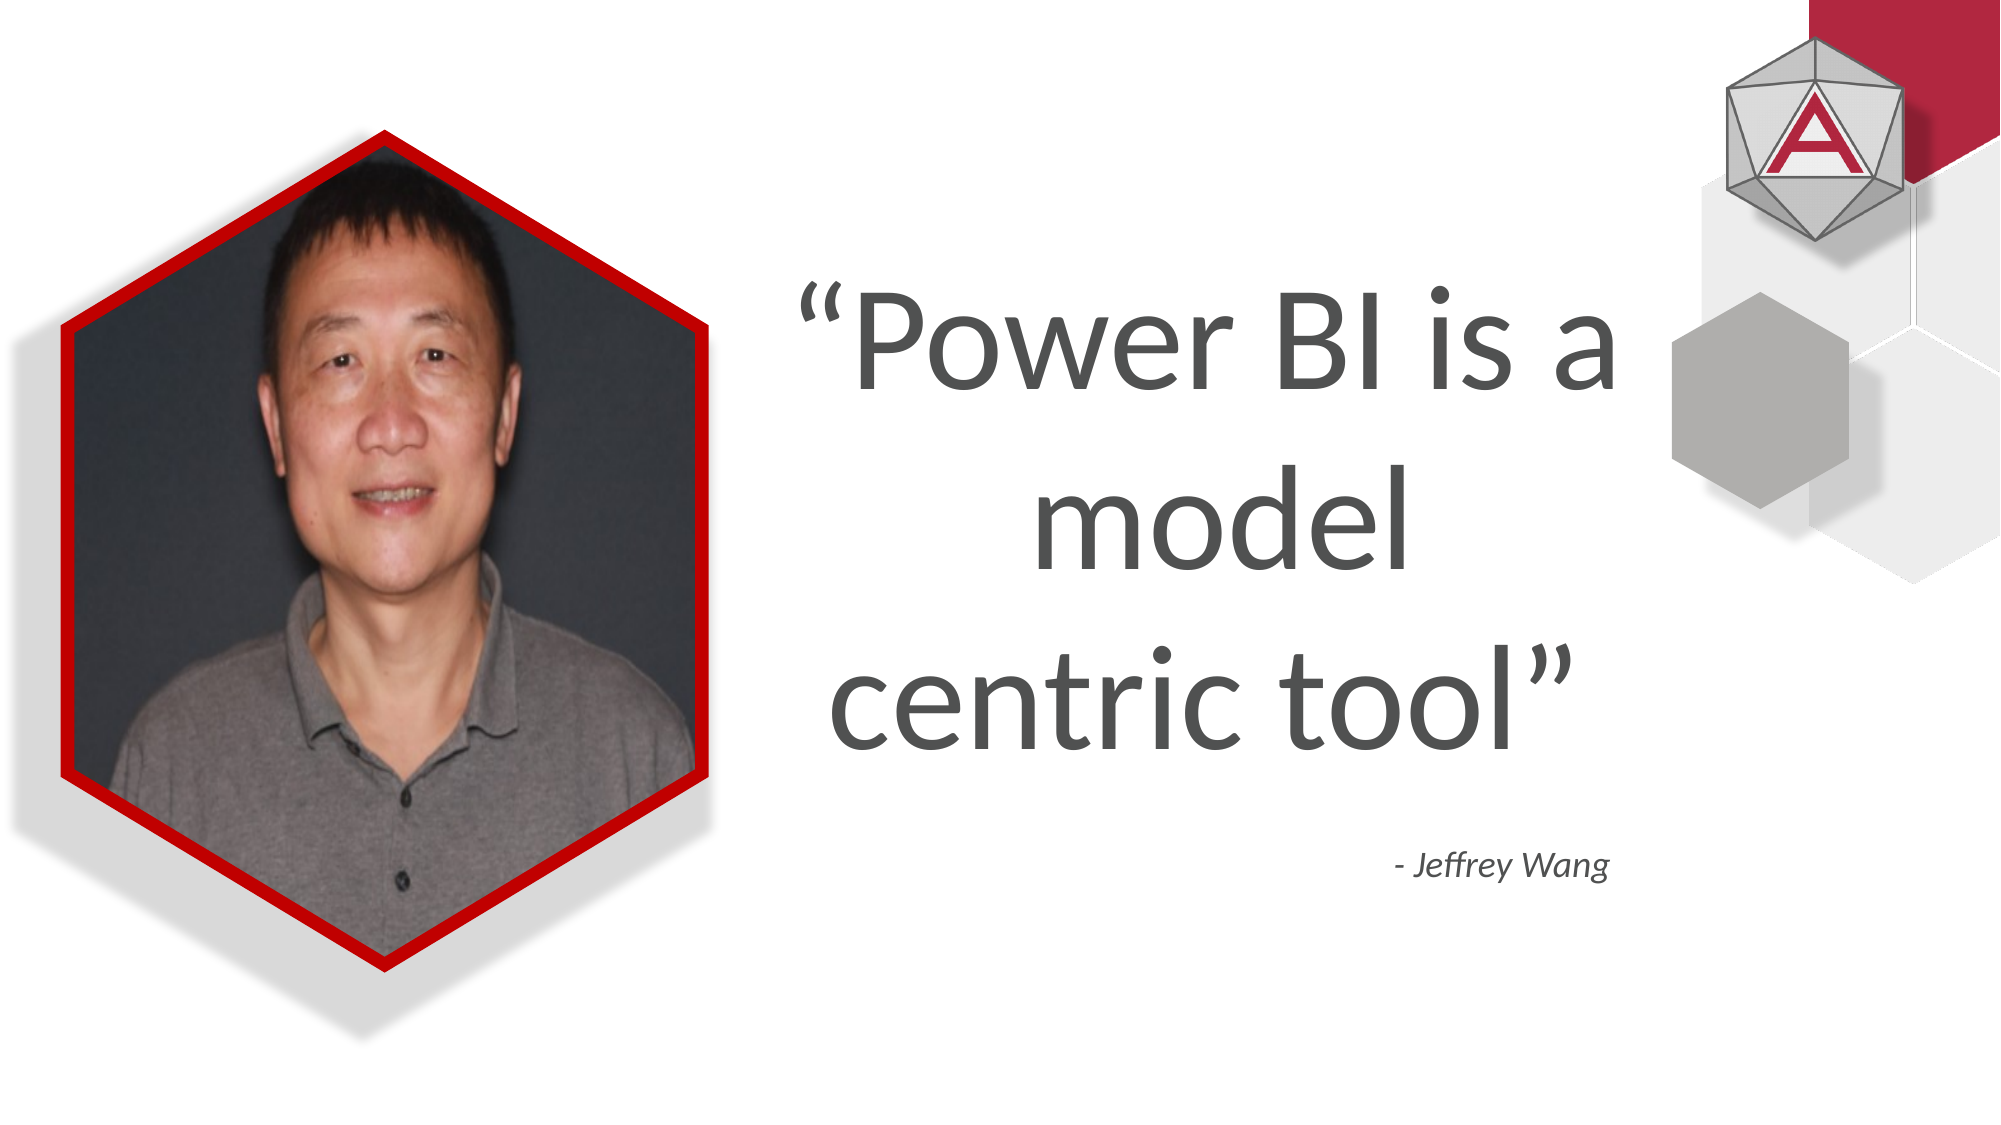

“Power BI is a  model centric tool”

- Jeffrey Wang